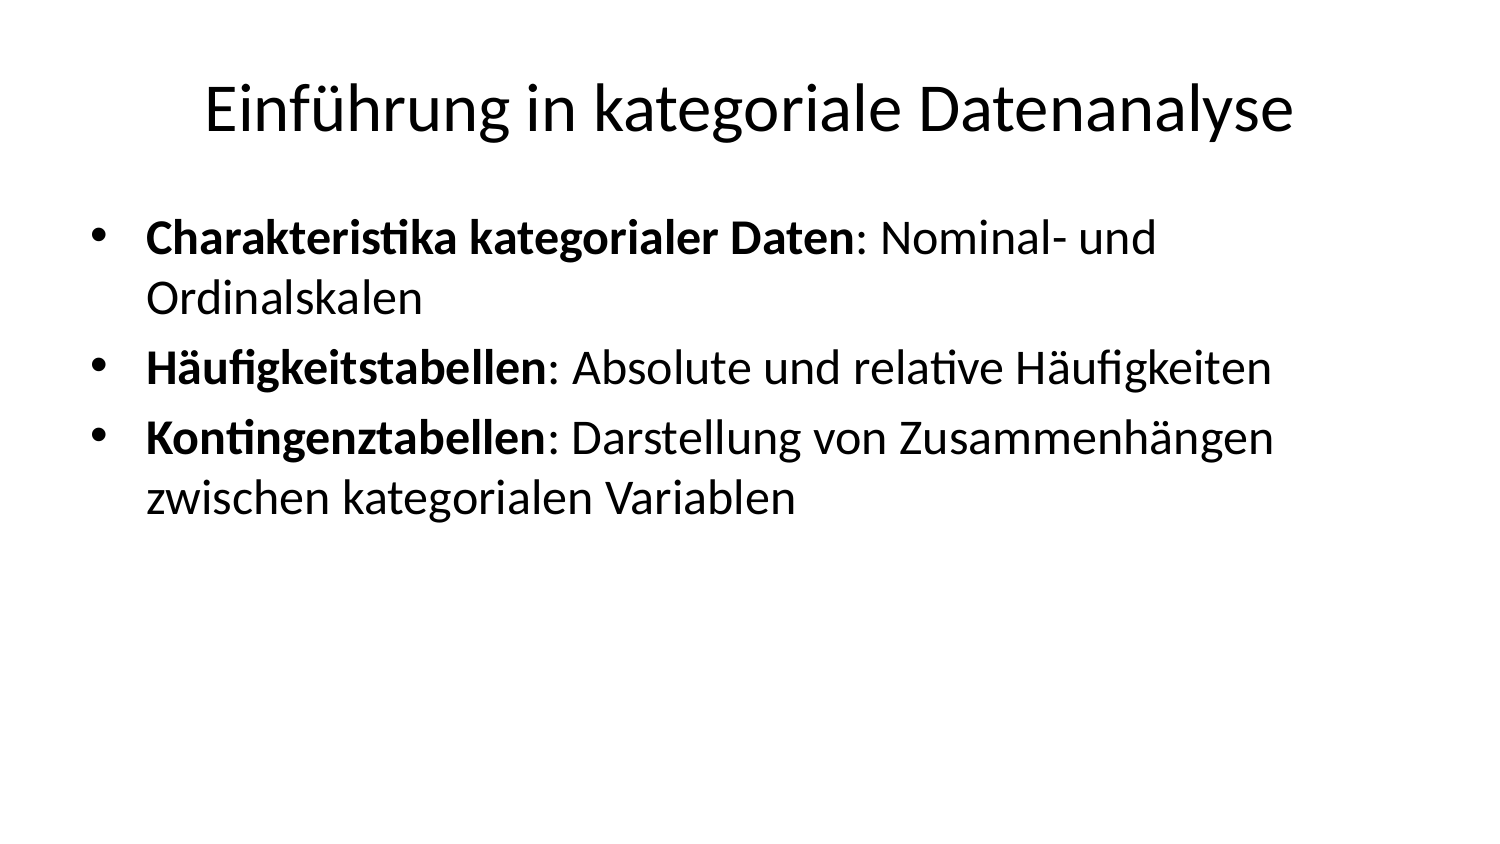

# Einführung in kategoriale Datenanalyse
Charakteristika kategorialer Daten: Nominal- und Ordinalskalen
Häufigkeitstabellen: Absolute und relative Häufigkeiten
Kontingenztabellen: Darstellung von Zusammenhängen zwischen kategorialen Variablen